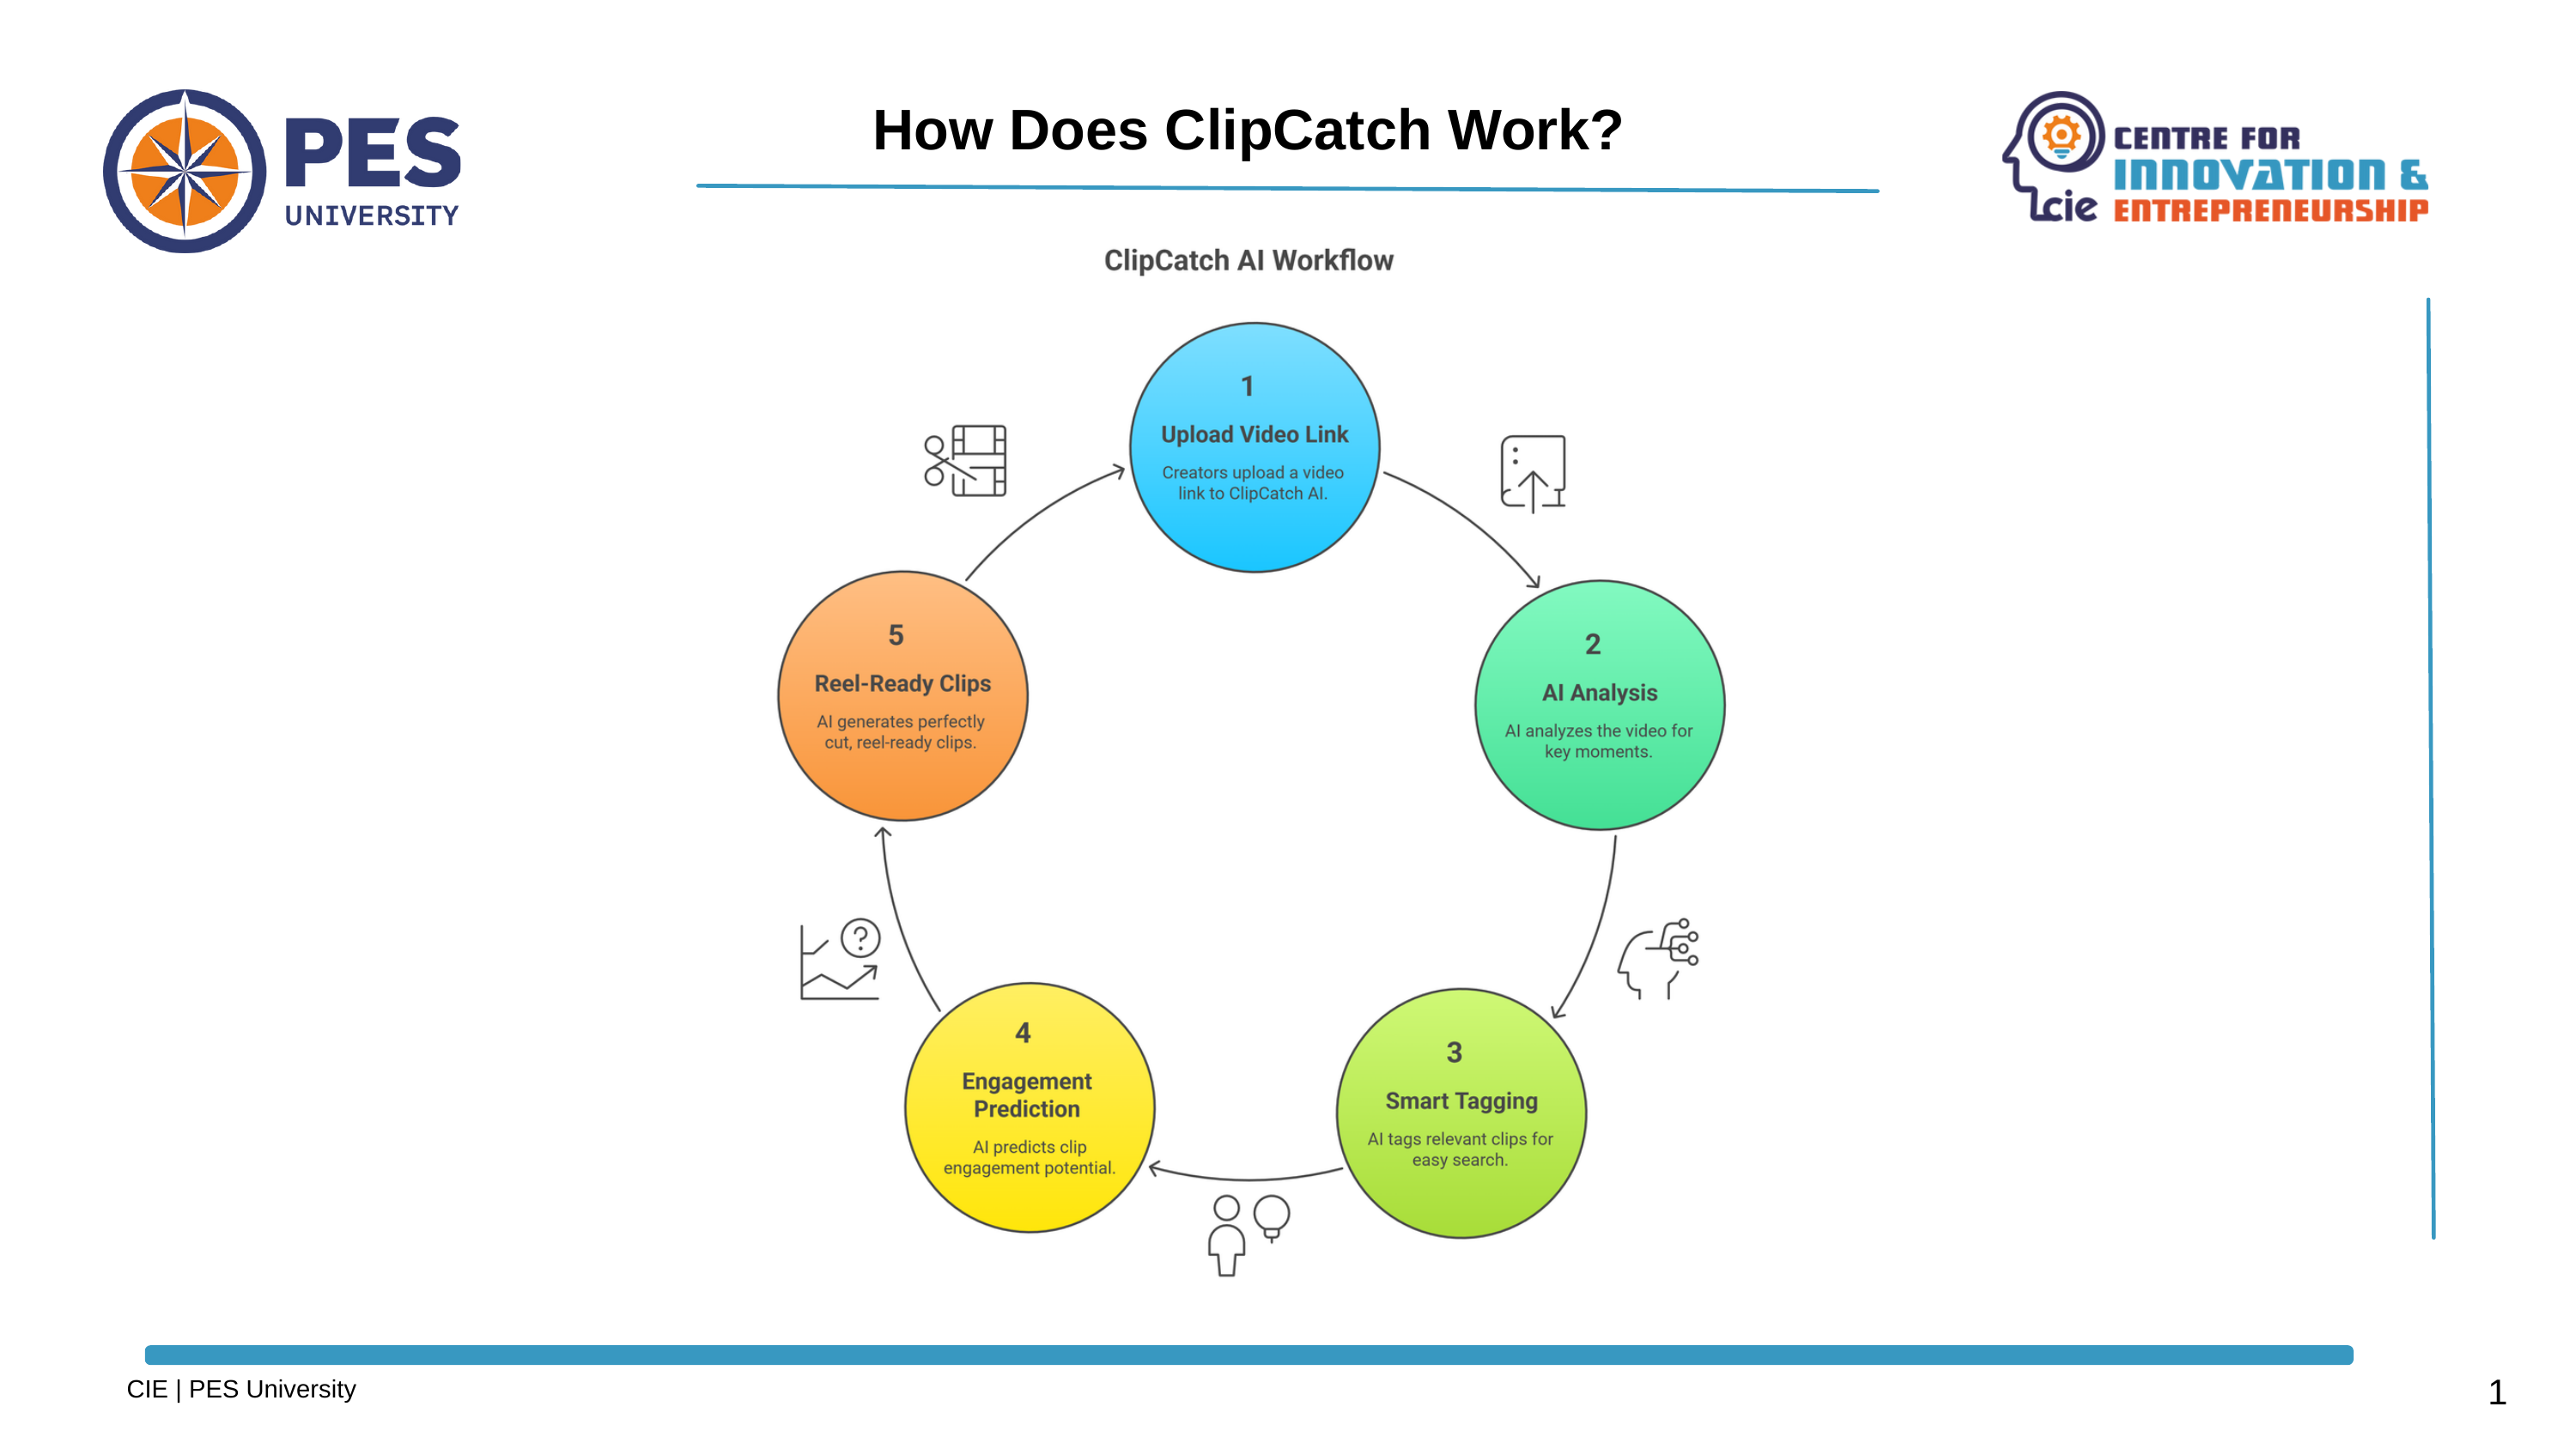

How Does ClipCatch Work?

1

CIE | PES University